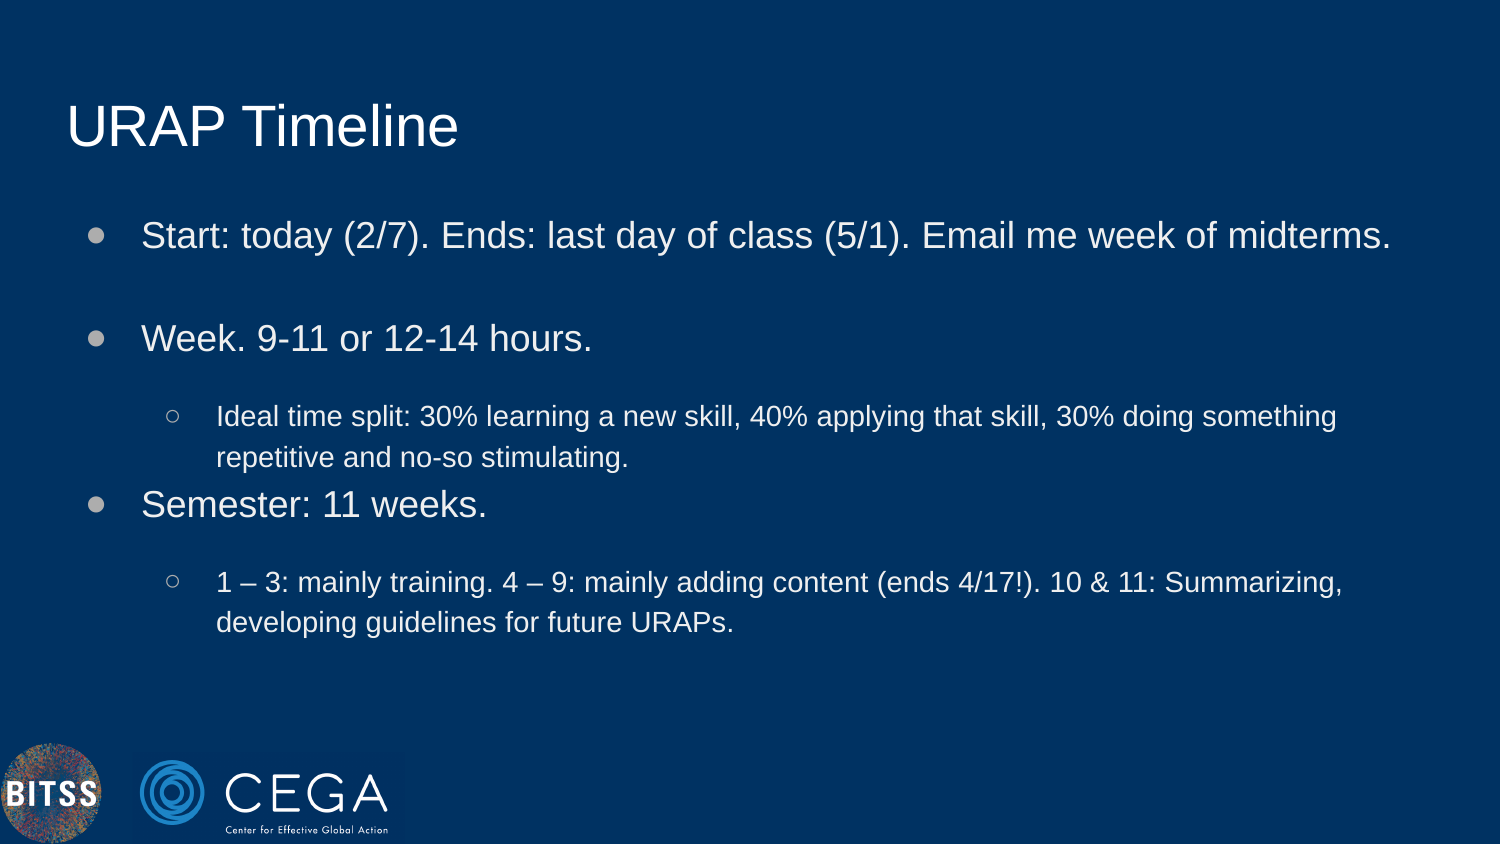

# URAP Timeline
Start: today (2/7). Ends: last day of class (5/1). Email me week of midterms.

Week. 9-11 or 12-14 hours.
Ideal time split: 30% learning a new skill, 40% applying that skill, 30% doing something repetitive and no-so stimulating.
Semester: 11 weeks.
1 – 3: mainly training. 4 – 9: mainly adding content (ends 4/17!). 10 & 11: Summarizing, developing guidelines for future URAPs.